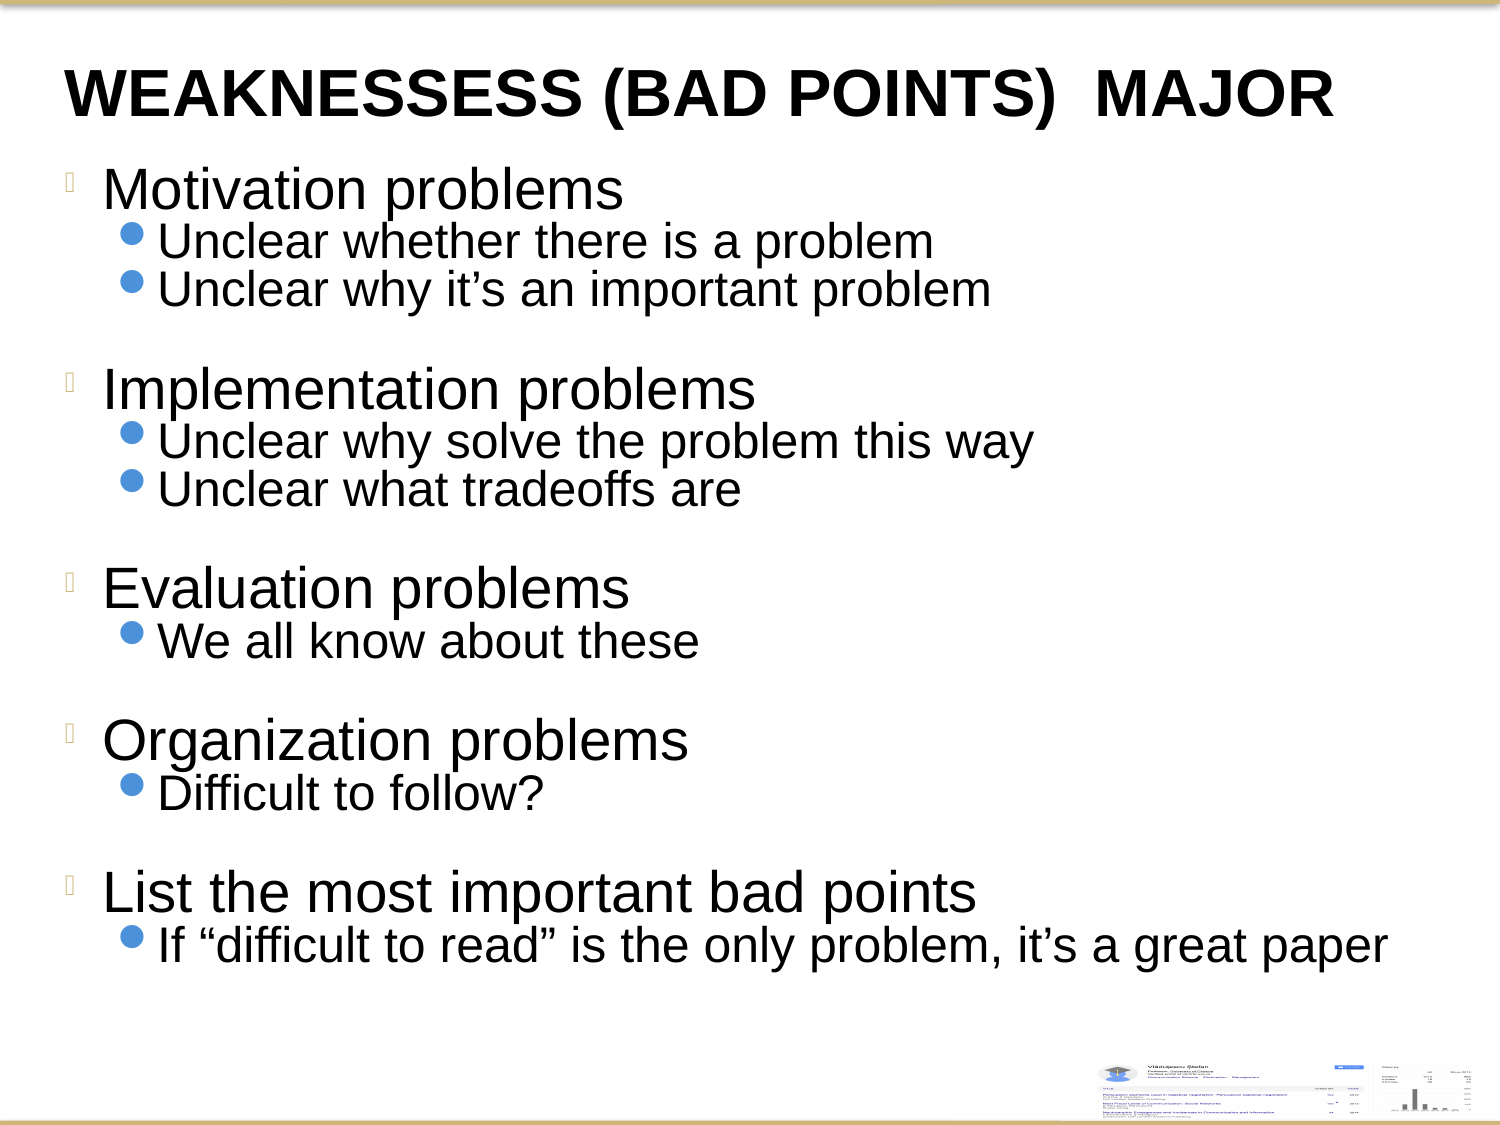

Weaknessess (bad points)  Major
Motivation problems
Unclear whether there is a problem
Unclear why it’s an important problem

Implementation problems
Unclear why solve the problem this way
Unclear what tradeoffs are

Evaluation problems
We all know about these

Organization problems
Difficult to follow?

List the most important bad points
If “difficult to read” is the only problem, it’s a great paper